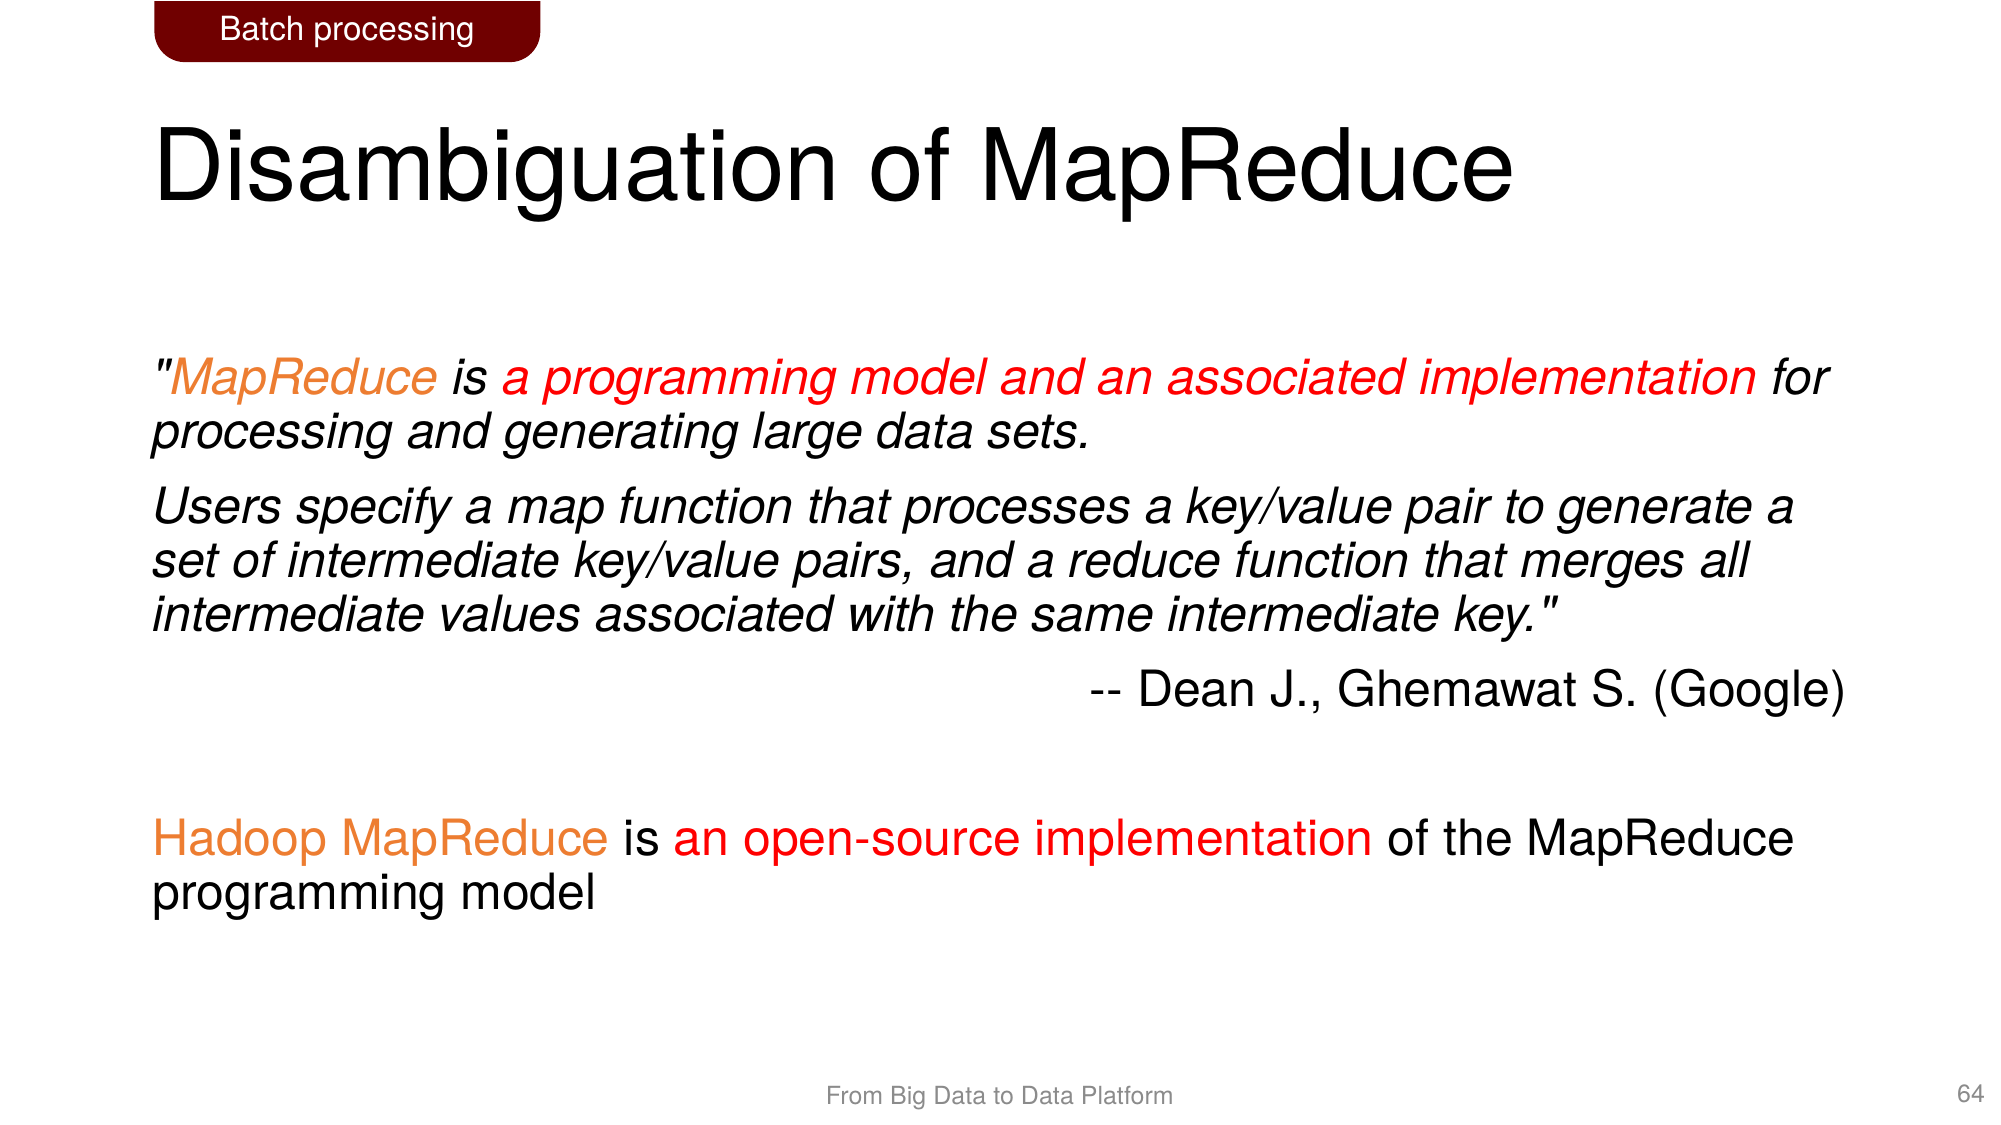

Batch processing
# Disambiguation of MapReduce
"MapReduce is a programming model and an associated implementation for processing and generating large data sets.
Users specify a map function that processes a key/value pair to generate a set of intermediate key/value pairs, and a reduce function that merges all intermediate values associated with the same intermediate key."
-- Dean J., Ghemawat S. (Google)

Hadoop MapReduce is an open-source implementation of the MapReduce programming model
64